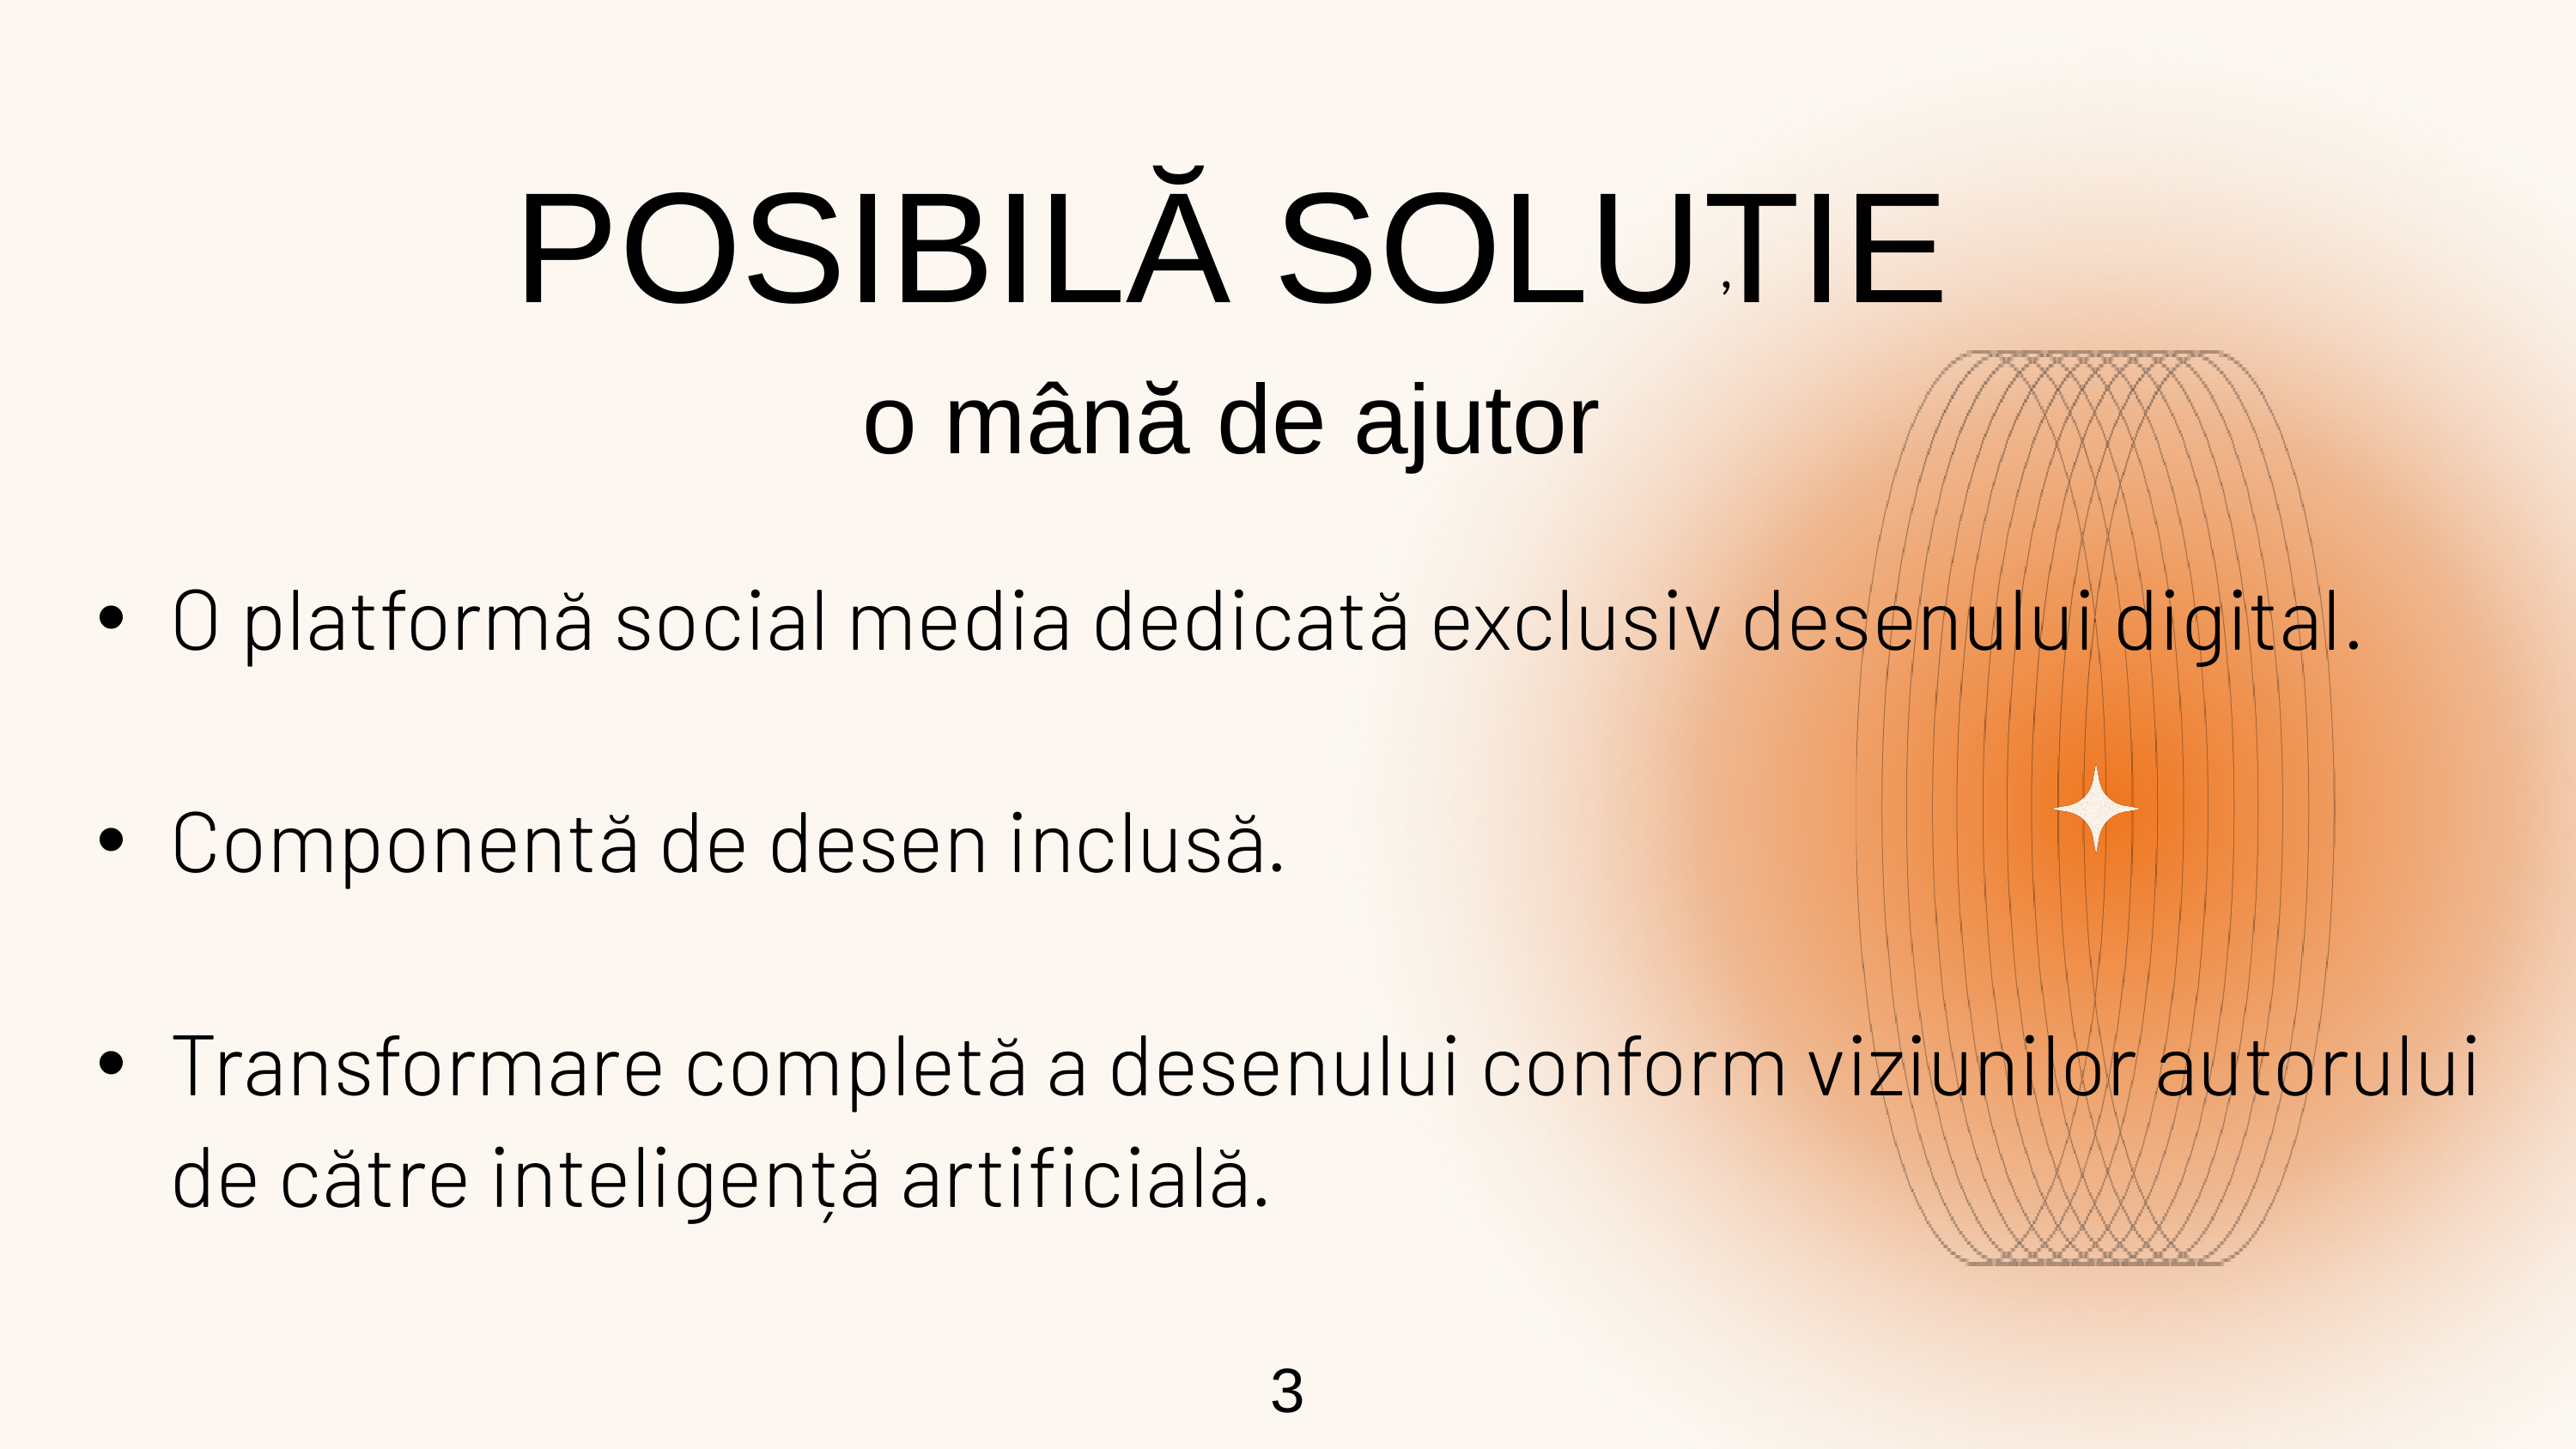

POSIBILĂ SOLUTIE
o mână de ajutor
,
O platformă social media dedicată exclusiv desenului digital.

Componentă de desen inclusă.

Transformare completă a desenului conform viziunilor autorului de către inteligență artificială.
3